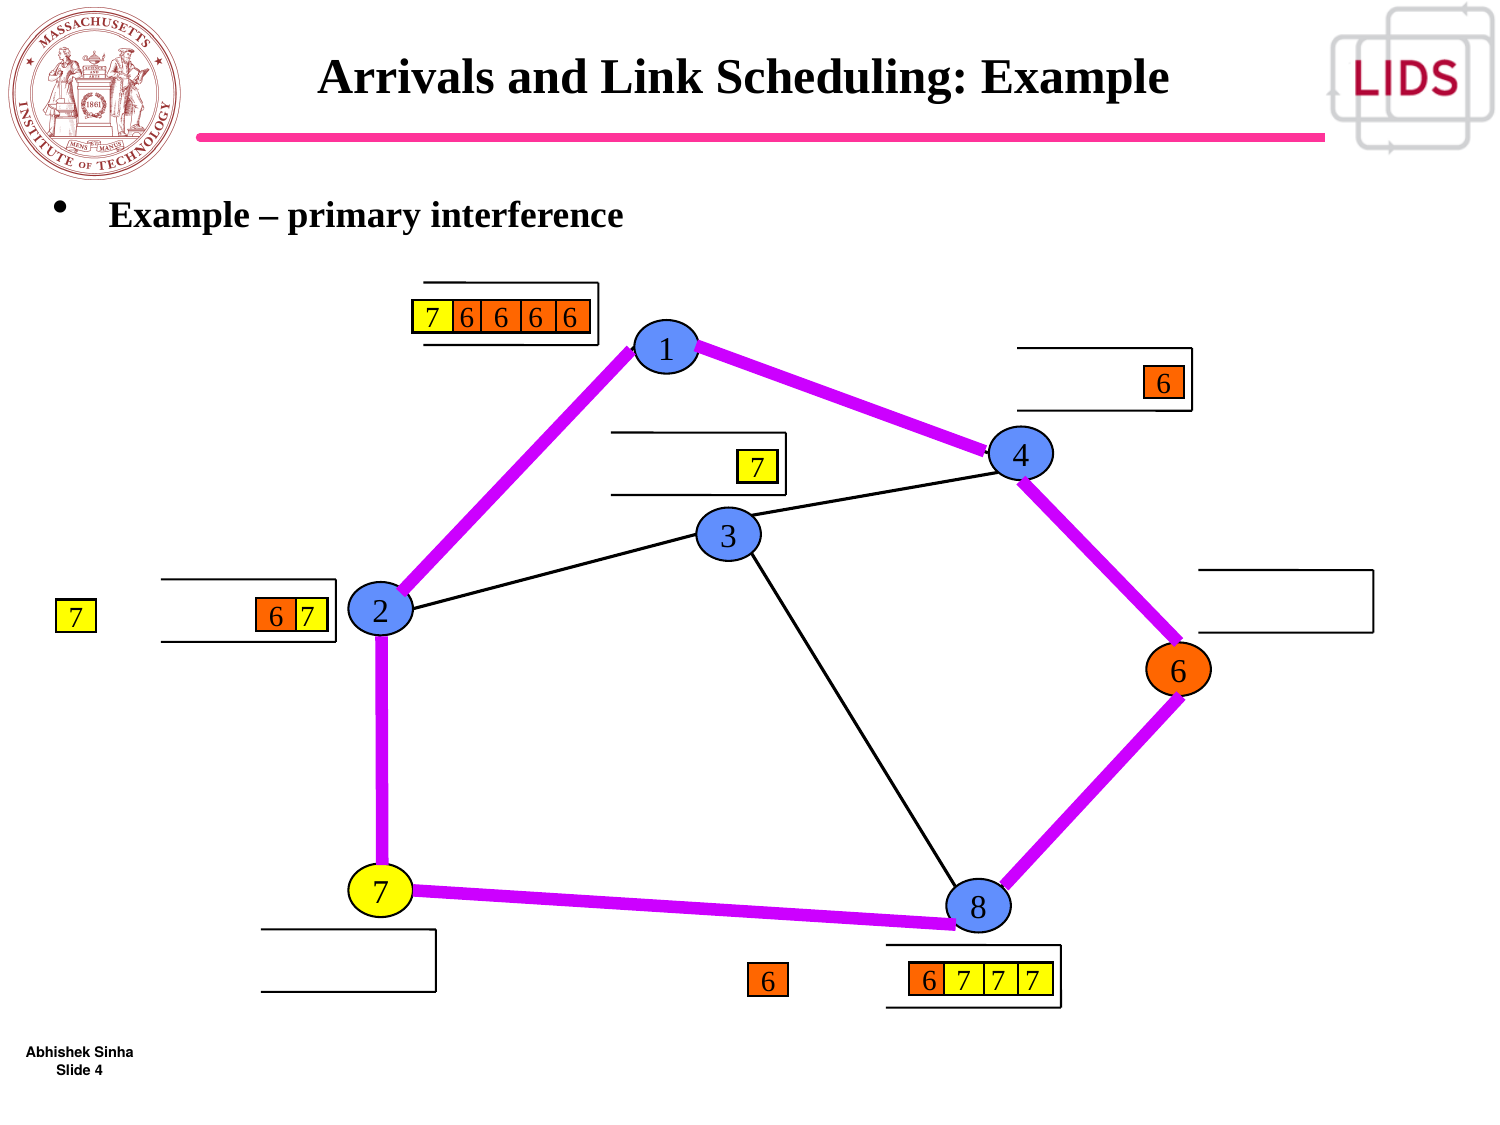

# Arrivals and Link Scheduling: Example
Example – primary interference

7
6
6
6
6
1

6

4

7

3

2
6
7
7

6
7
8

6
7
7
7
6